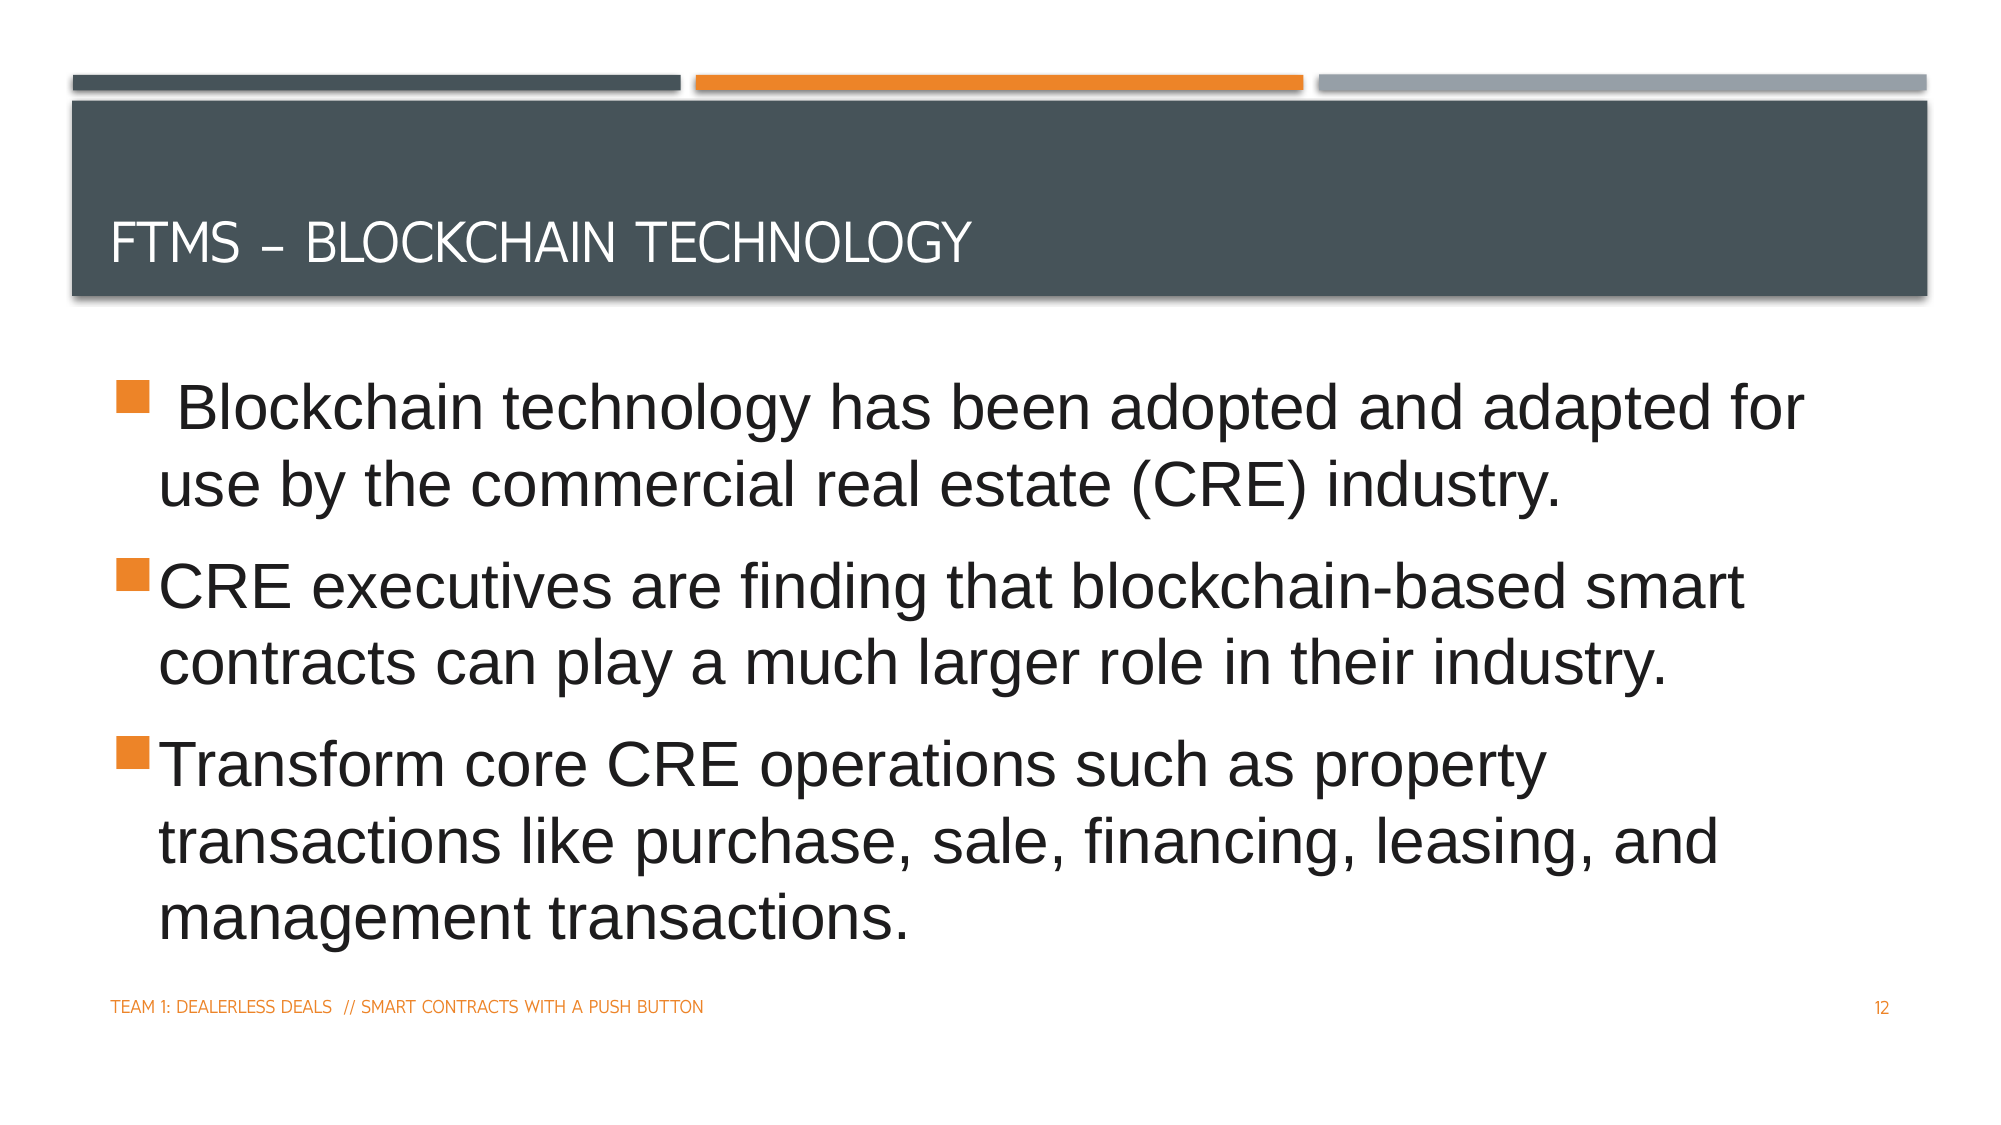

# FTMS – BLOCKCHAIN TECHNOLOGY
 Blockchain technology has been adopted and adapted for use by the commercial real estate (CRE) industry.
CRE executives are finding that blockchain-based smart contracts can play a much larger role in their industry.
Transform core CRE operations such as property transactions like purchase, sale, financing, leasing, and management transactions.
TEAM 1: Dealerless Deals  // Smart Contracts with a Push Button
12